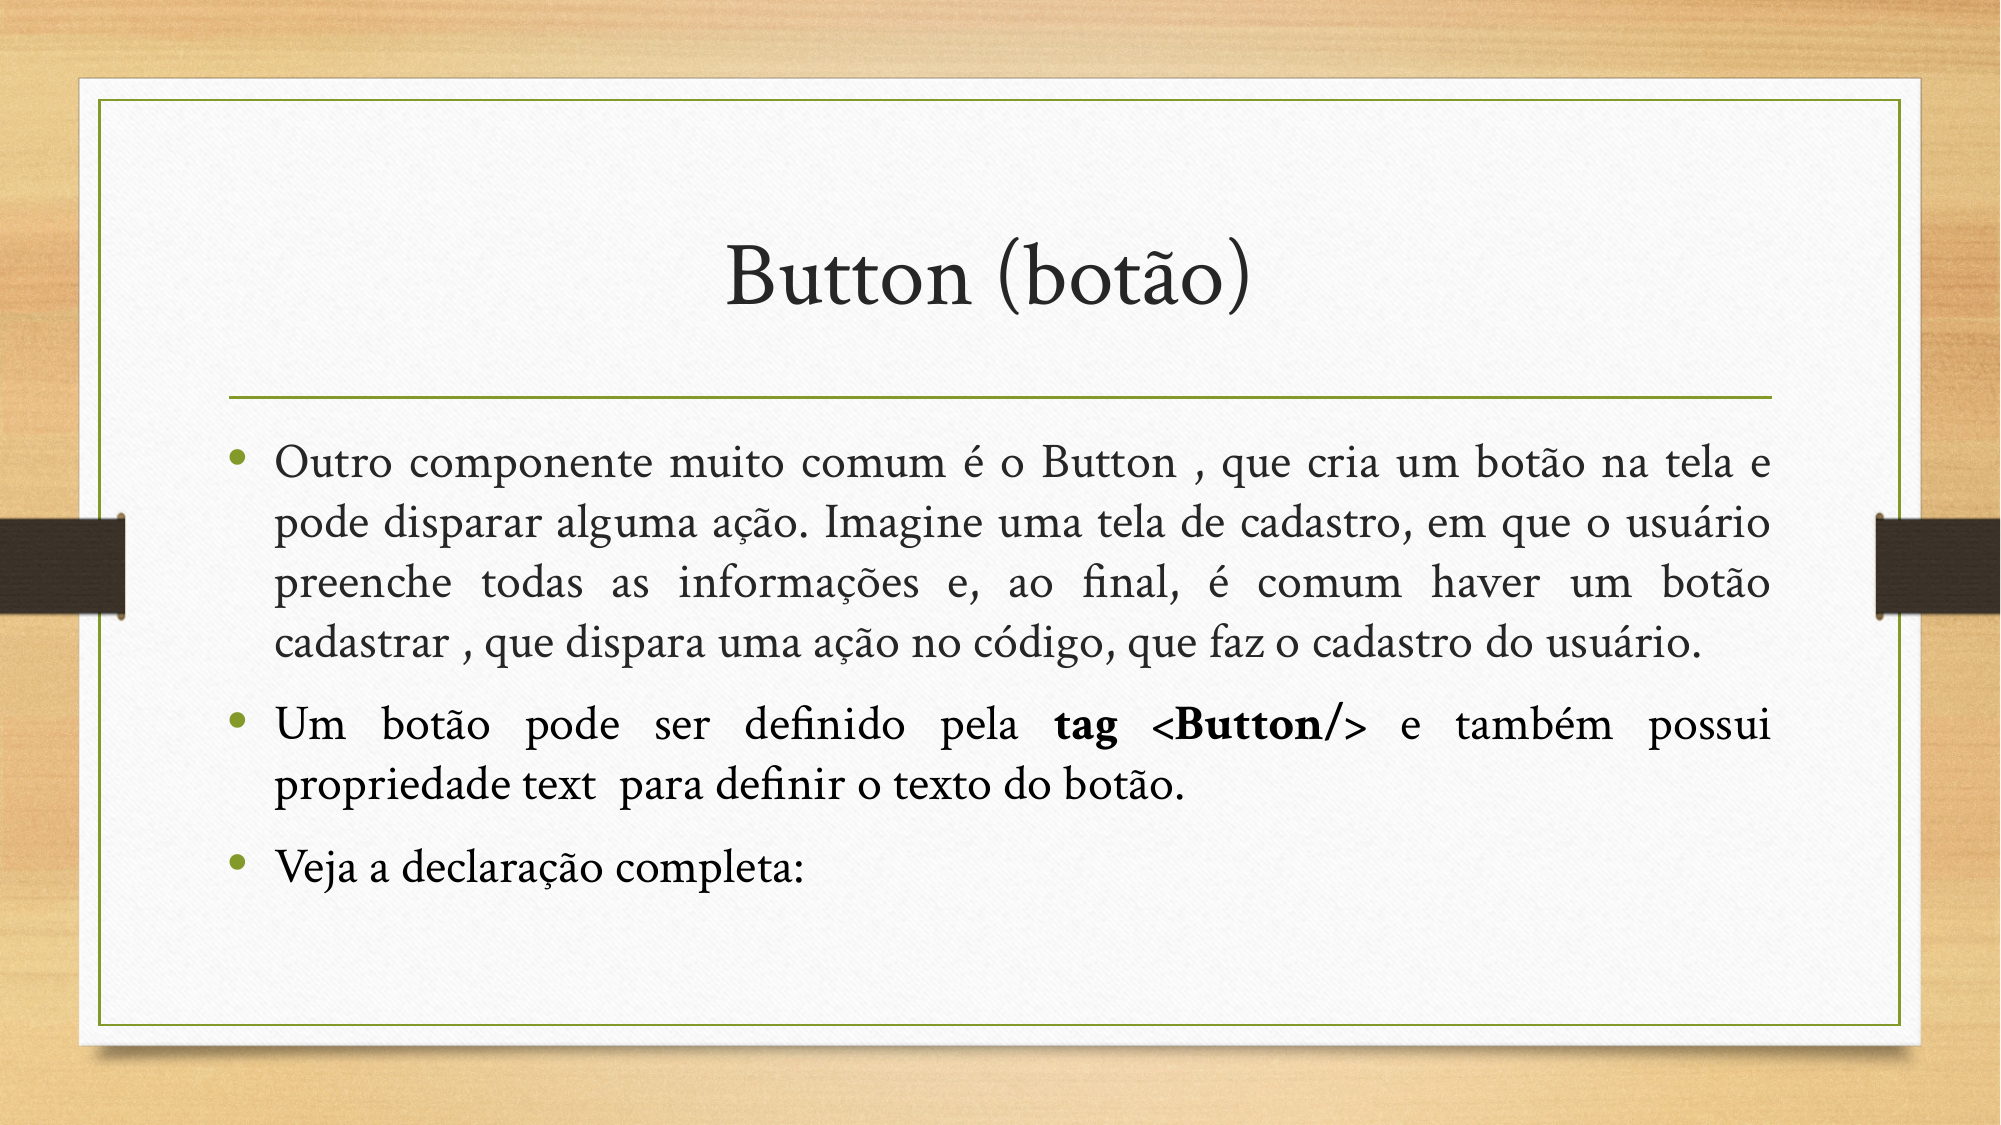

# Button (botão)
Outro componente muito comum é o Button , que cria um botão na tela e pode disparar alguma ação. Imagine uma tela de cadastro, em que o usuário preenche todas as informações e, ao final, é comum haver um botão cadastrar , que dispara uma ação no código, que faz o cadastro do usuário.
Um botão pode ser definido pela tag <Button/> e também possui propriedade text  para definir o texto do botão.
Veja a declaração completa: